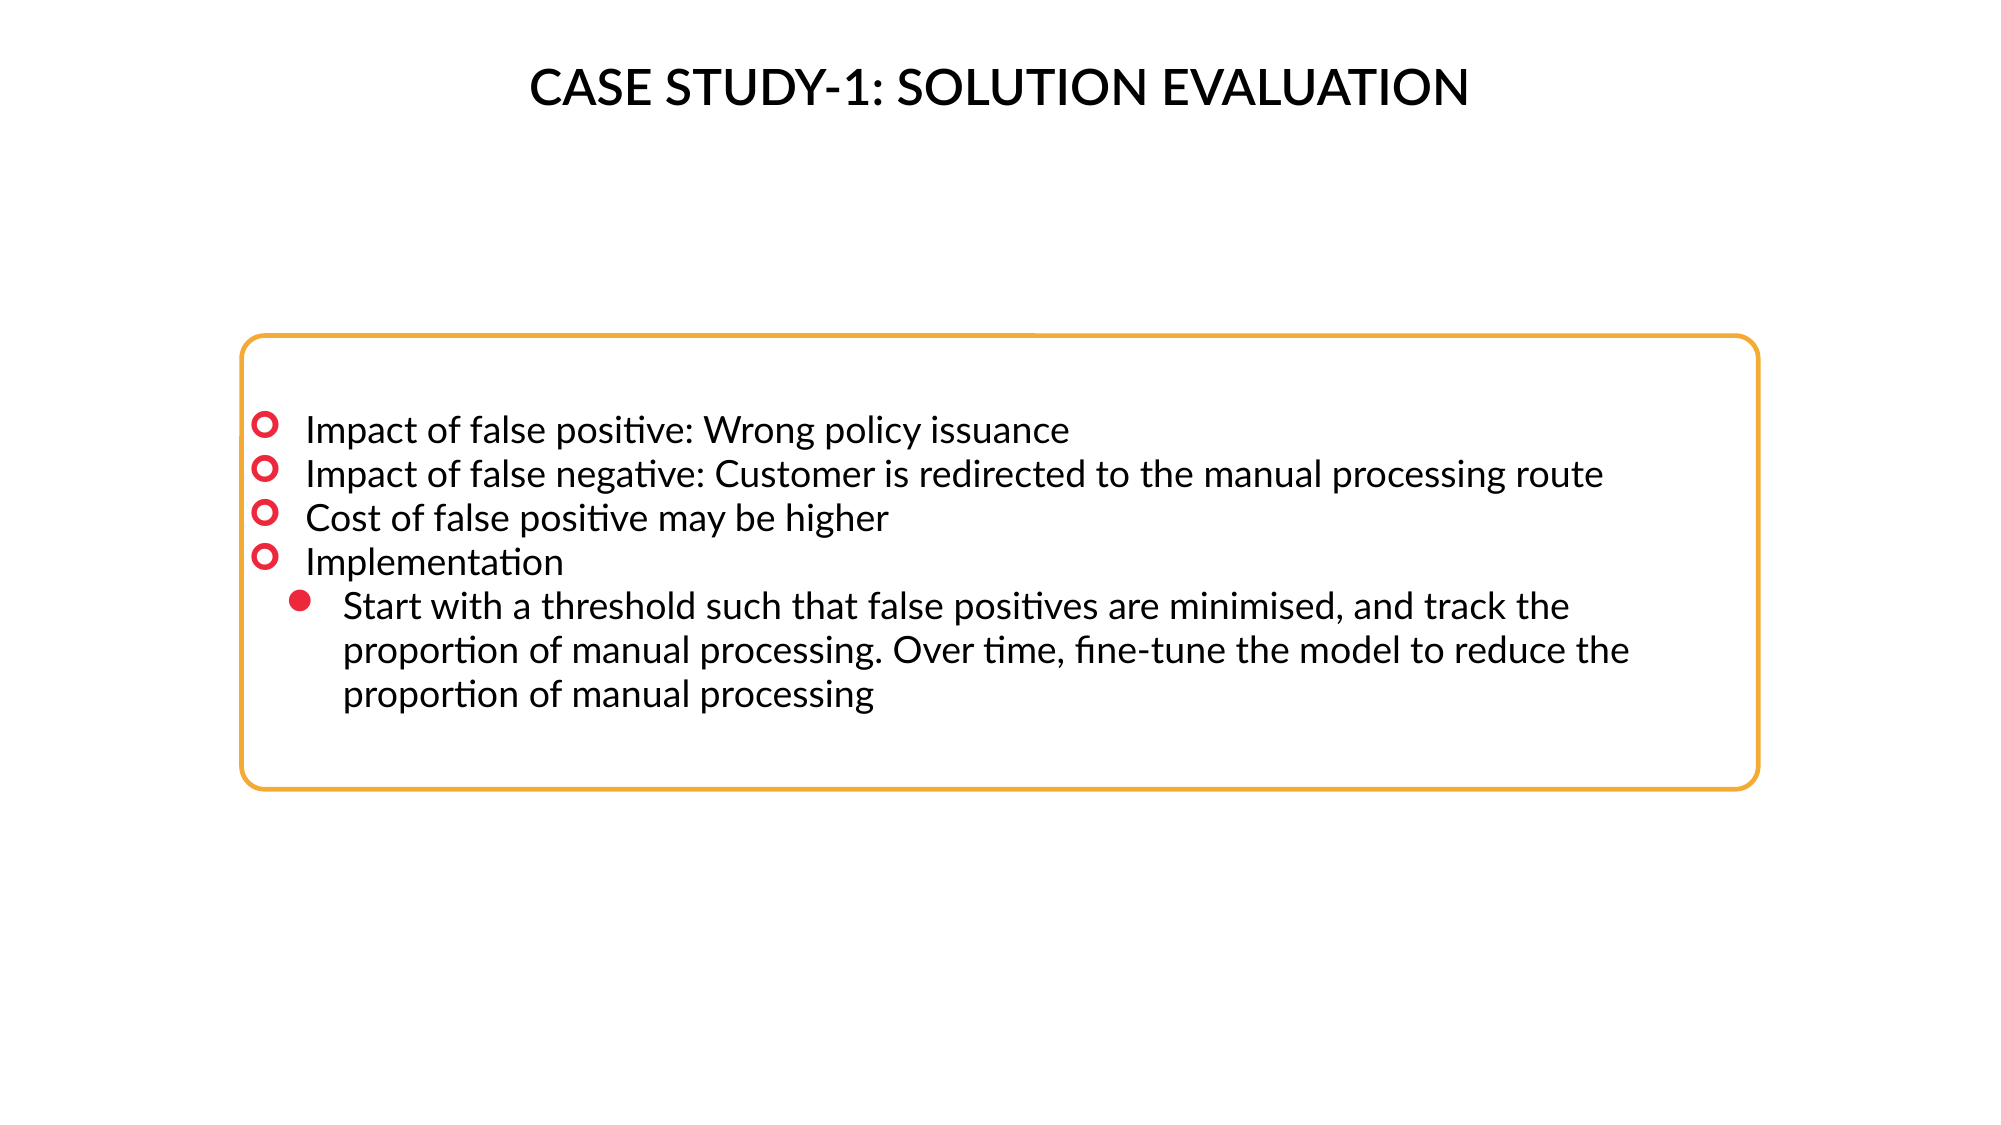

CASE STUDY-1: SOLUTION EVALUATION
Impact of false positive: Wrong policy issuance
Impact of false negative: Customer is redirected to the manual processing route
Cost of false positive may be higher
Implementation
Start with a threshold such that false positives are minimised, and track the proportion of manual processing. Over time, fine-tune the model to reduce the proportion of manual processing